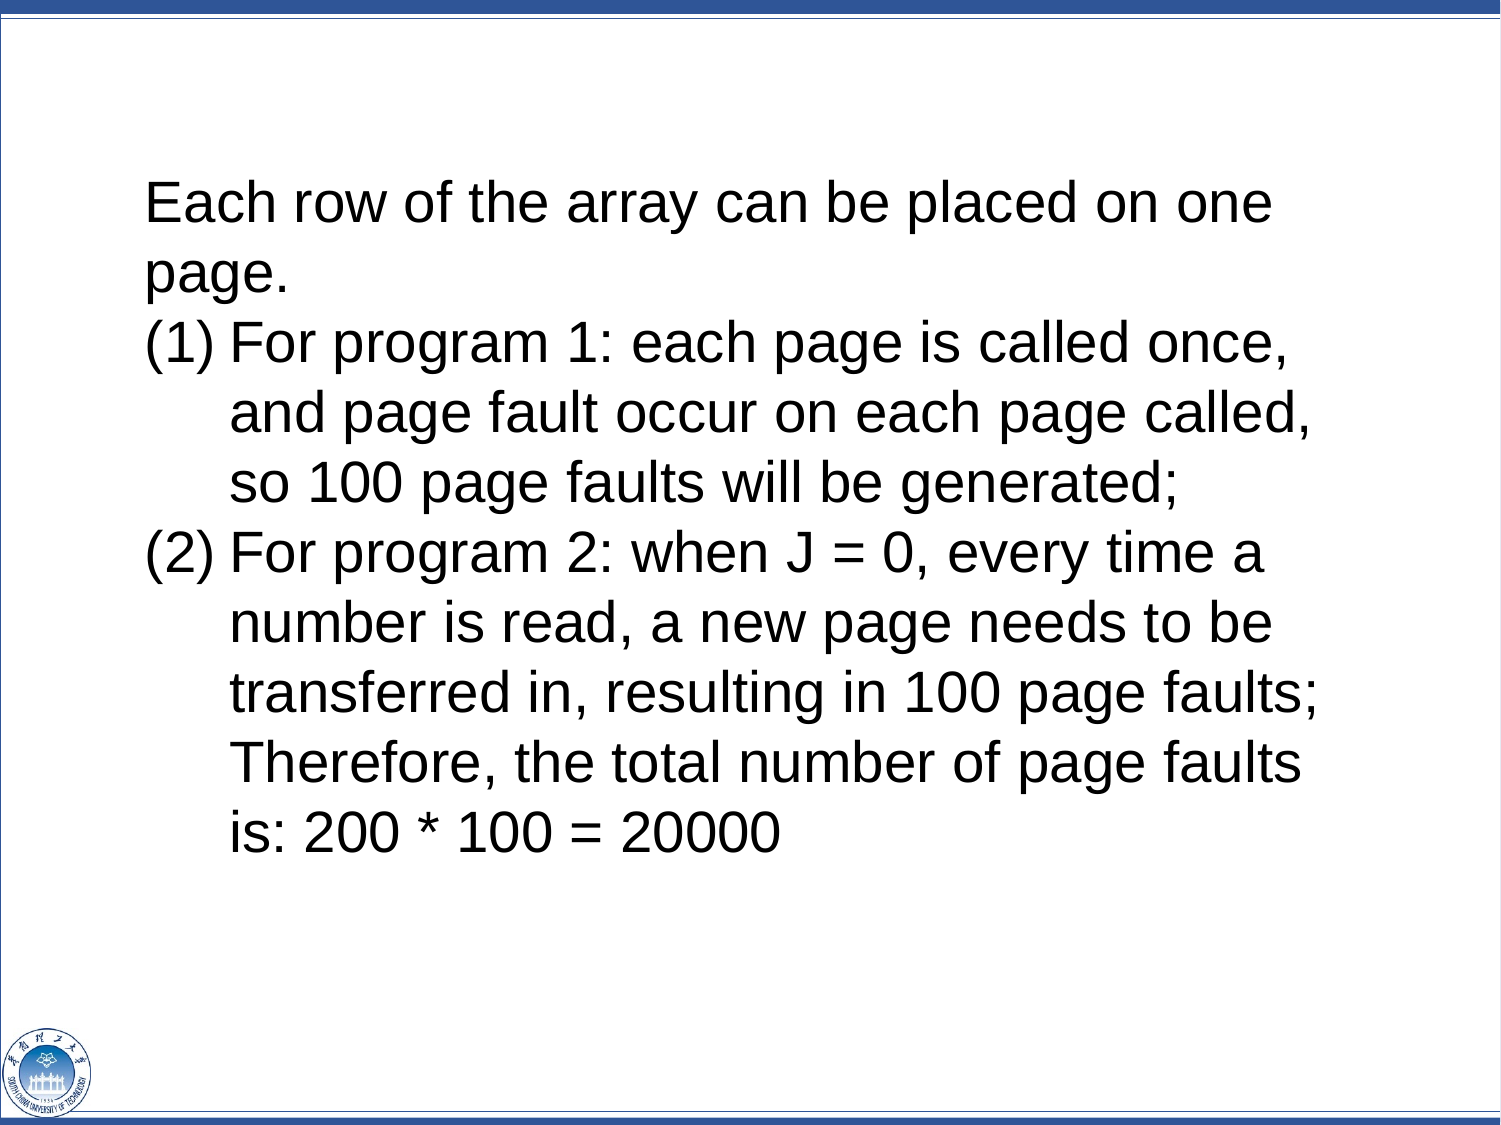

Each row of the array can be placed on one page.
For program 1: each page is called once, and page fault occur on each page called, so 100 page faults will be generated;
For program 2: when J = 0, every time a number is read, a new page needs to be transferred in, resulting in 100 page faults; Therefore, the total number of page faults is: 200 * 100 = 20000